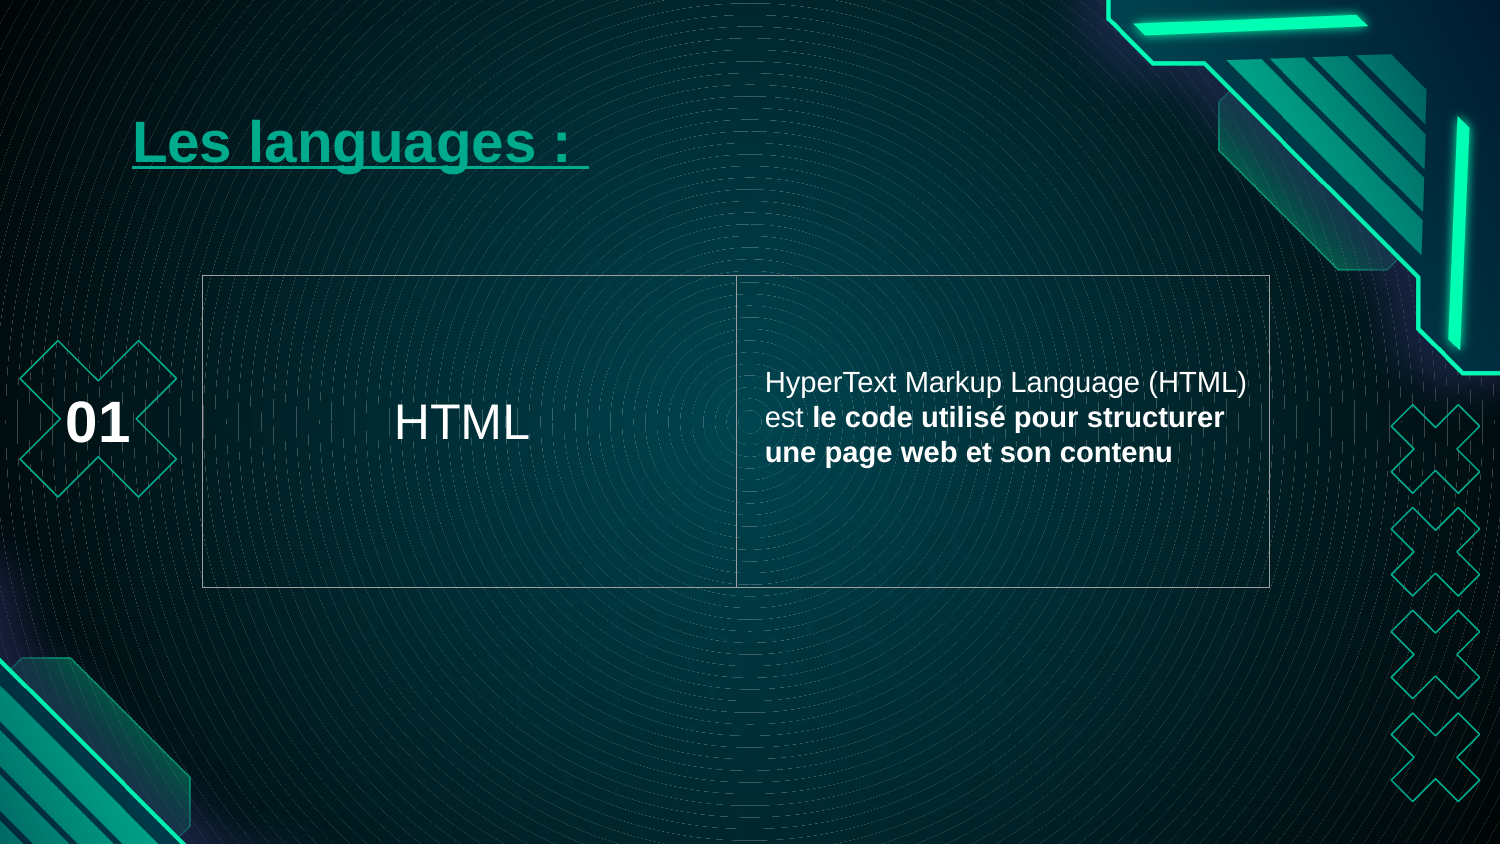

# Les languages :

|  |  |
| --- | --- |

HyperText Markup Language (HTML) est le code utilisé pour structurer une page web et son contenu

01
HTML